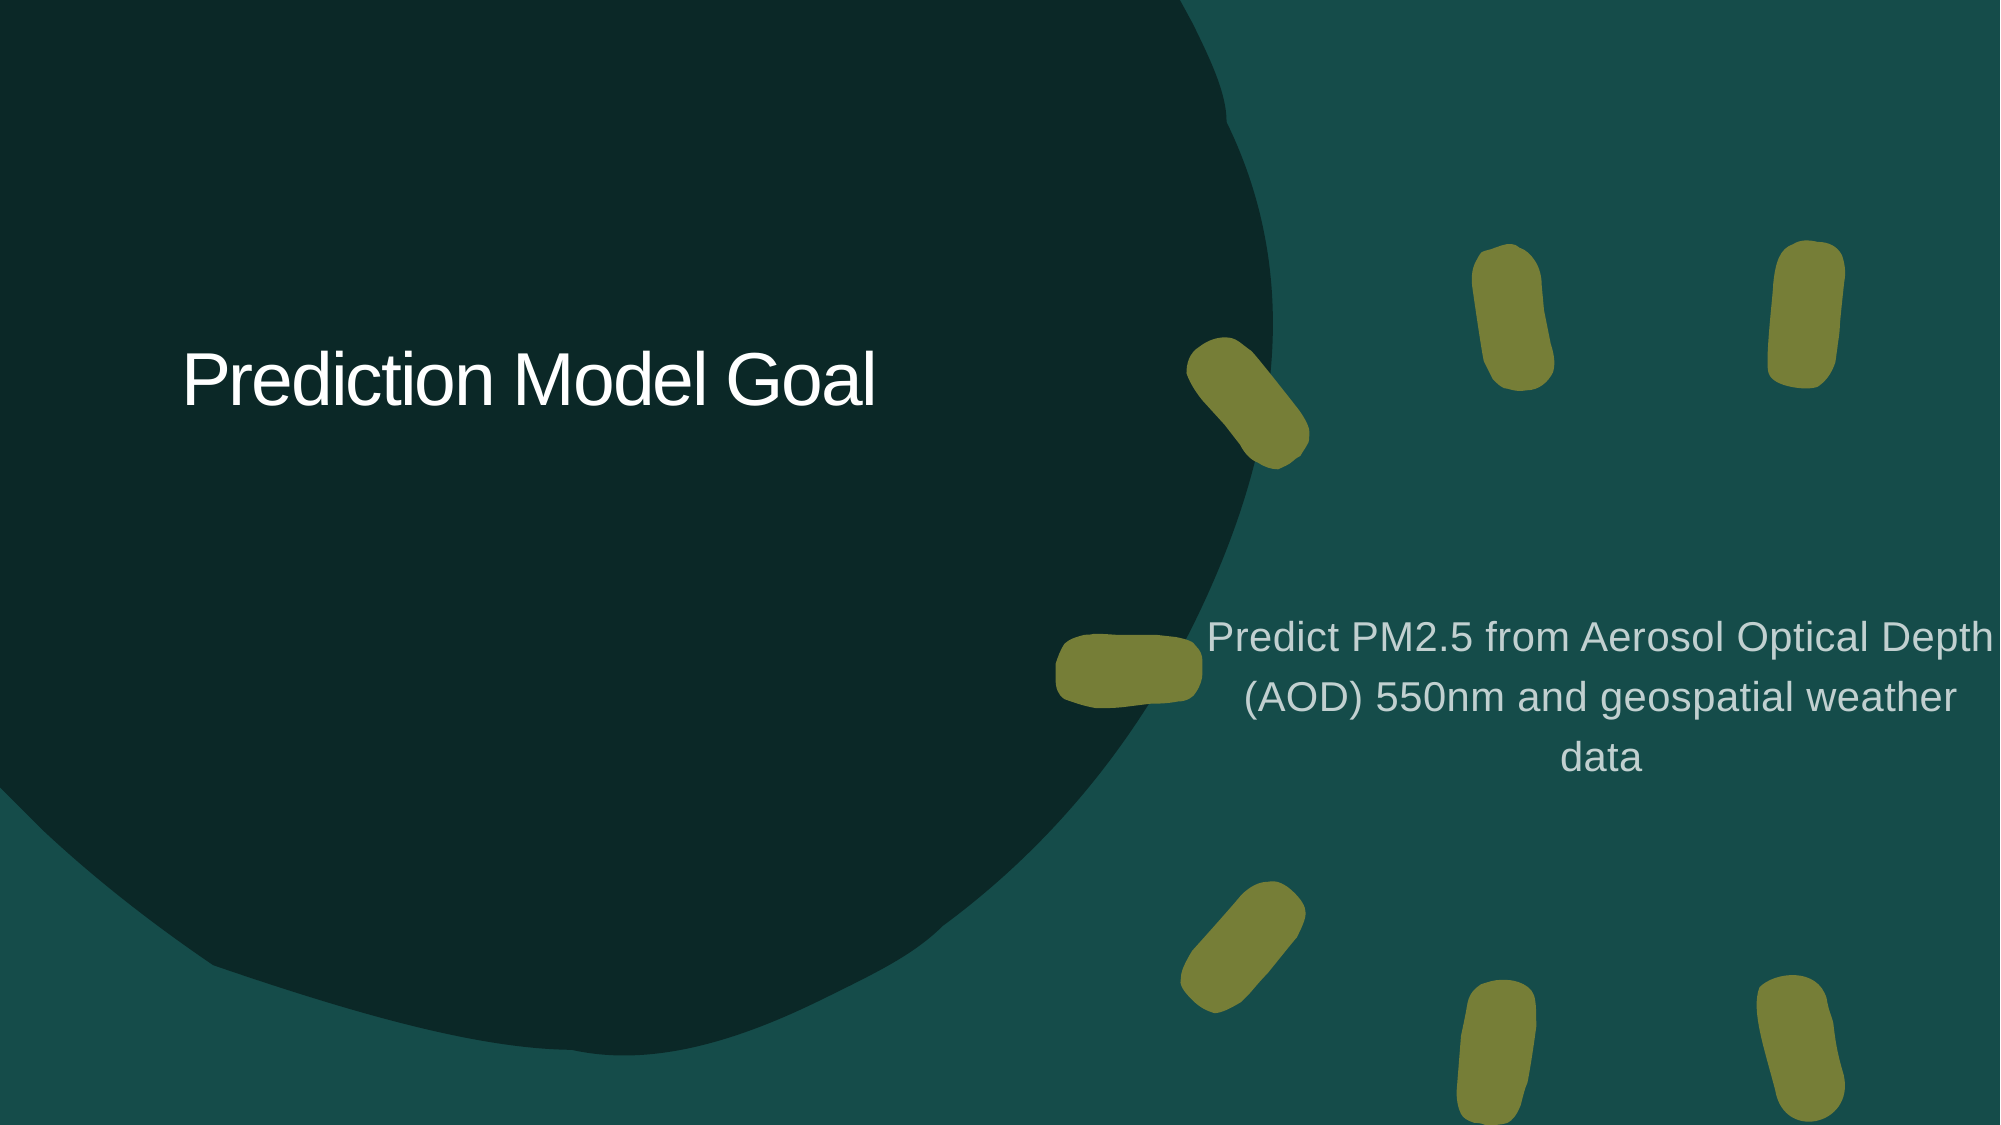

# Prediction Model Goal

Predict PM2.5 from Aerosol Optical Depth (AOD) 550nm and geospatial weather data